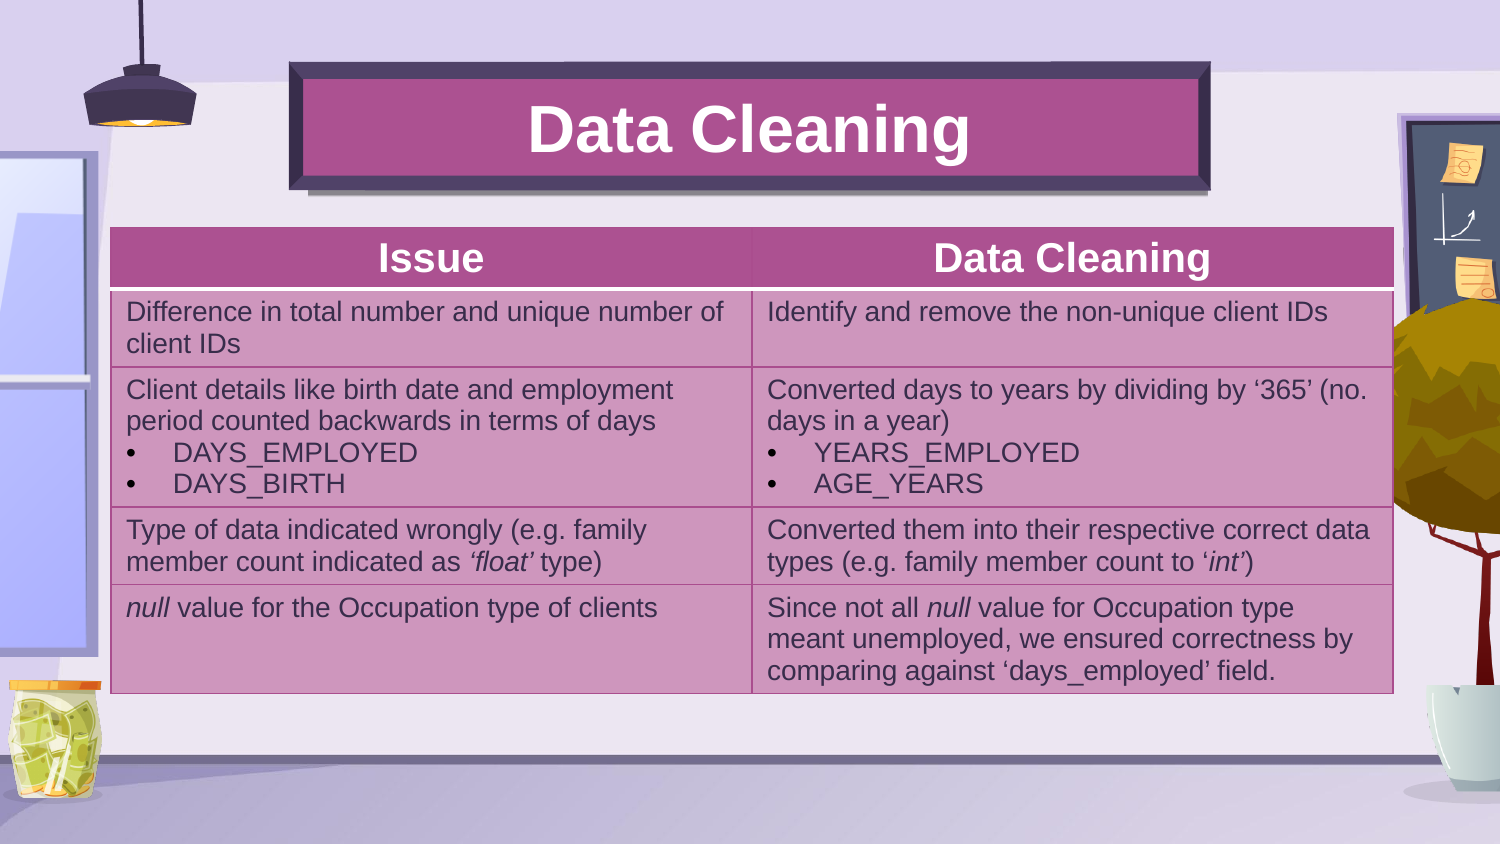

# Data Cleaning
| Issue | Data Cleaning |
| --- | --- |
| Difference in total number and unique number of client IDs | Identify and remove the non-unique client IDs |
| Client details like birth date and employment period counted backwards in terms of days DAYS\_EMPLOYED DAYS\_BIRTH | Converted days to years by dividing by ‘365’ (no. days in a year) YEARS\_EMPLOYED AGE\_YEARS |
| Type of data indicated wrongly (e.g. family member count indicated as ‘float’ type) | Converted them into their respective correct data types (e.g. family member count to ‘int’) |
| null value for the Occupation type of clients | Since not all null value for Occupation type meant unemployed, we ensured correctness by comparing against ‘days\_employed’ field. |